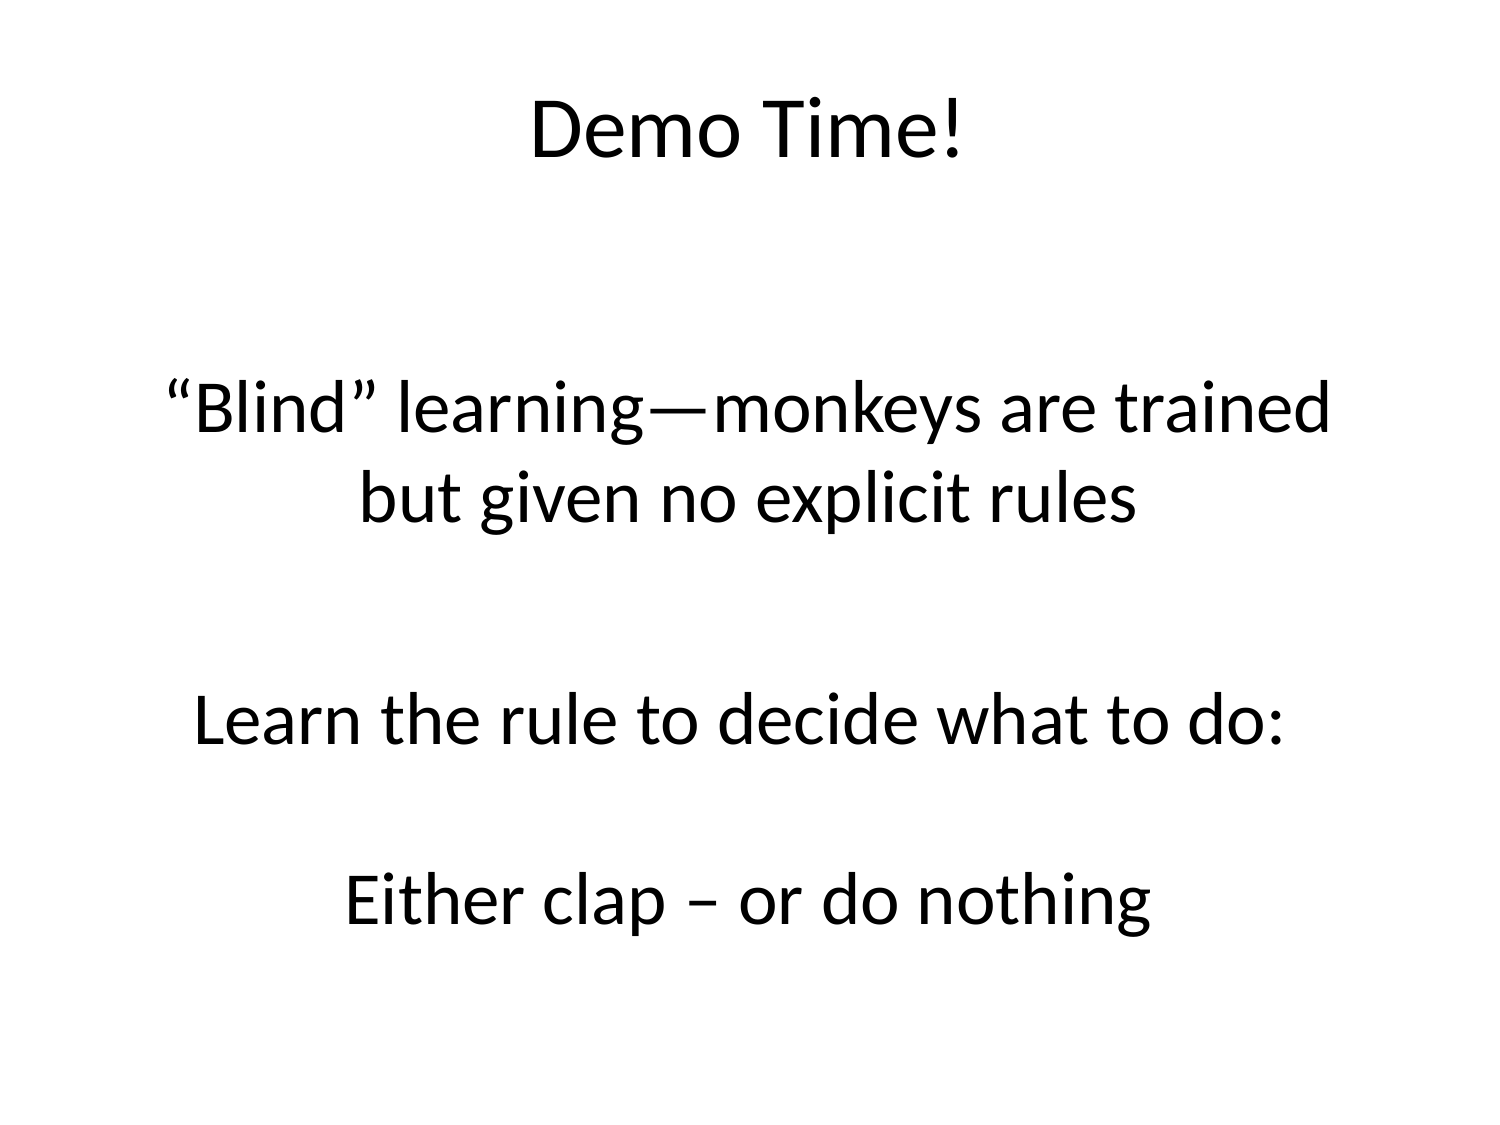

Demo Time!
“Blind” learning—monkeys are trained
but given no explicit rules
Learn the rule to decide what to do:

Either clap – or do nothing